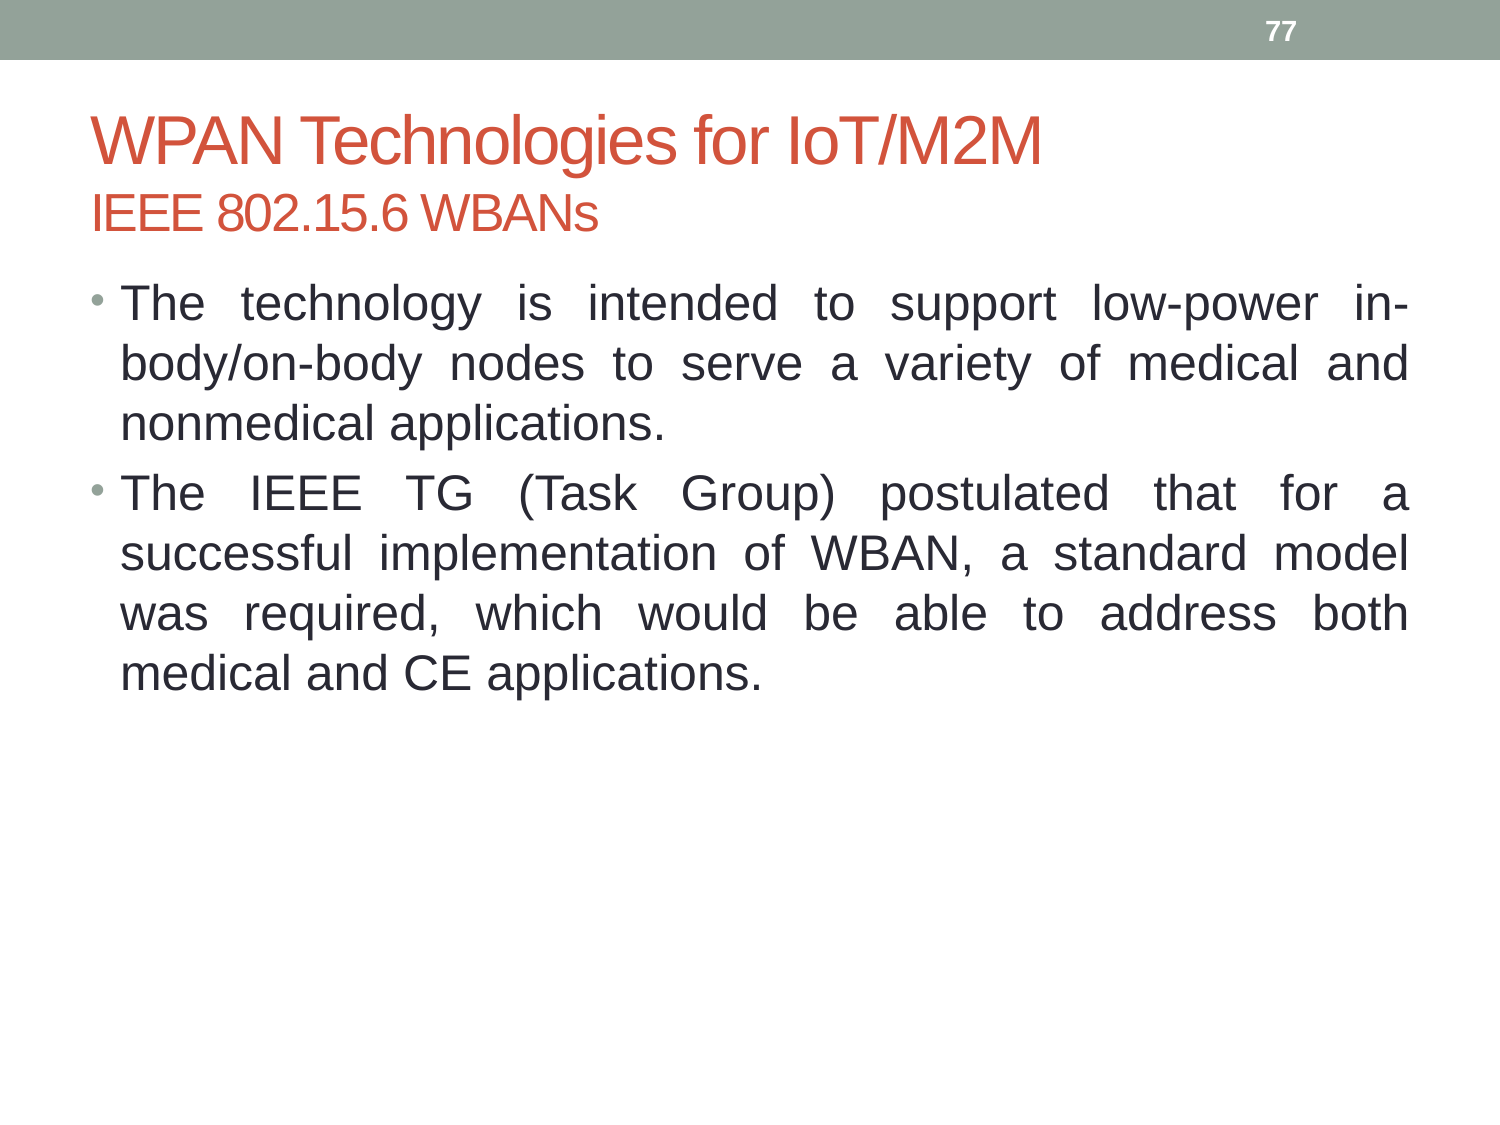

77
# WPAN Technologies for IoT/M2M IEEE 802.15.6 WBANs
The technology is intended to support low-power in-body/on-body nodes to serve a variety of medical and nonmedical applications.
The IEEE TG (Task Group) postulated that for a successful implementation of WBAN, a standard model was required, which would be able to address both medical and CE applications.